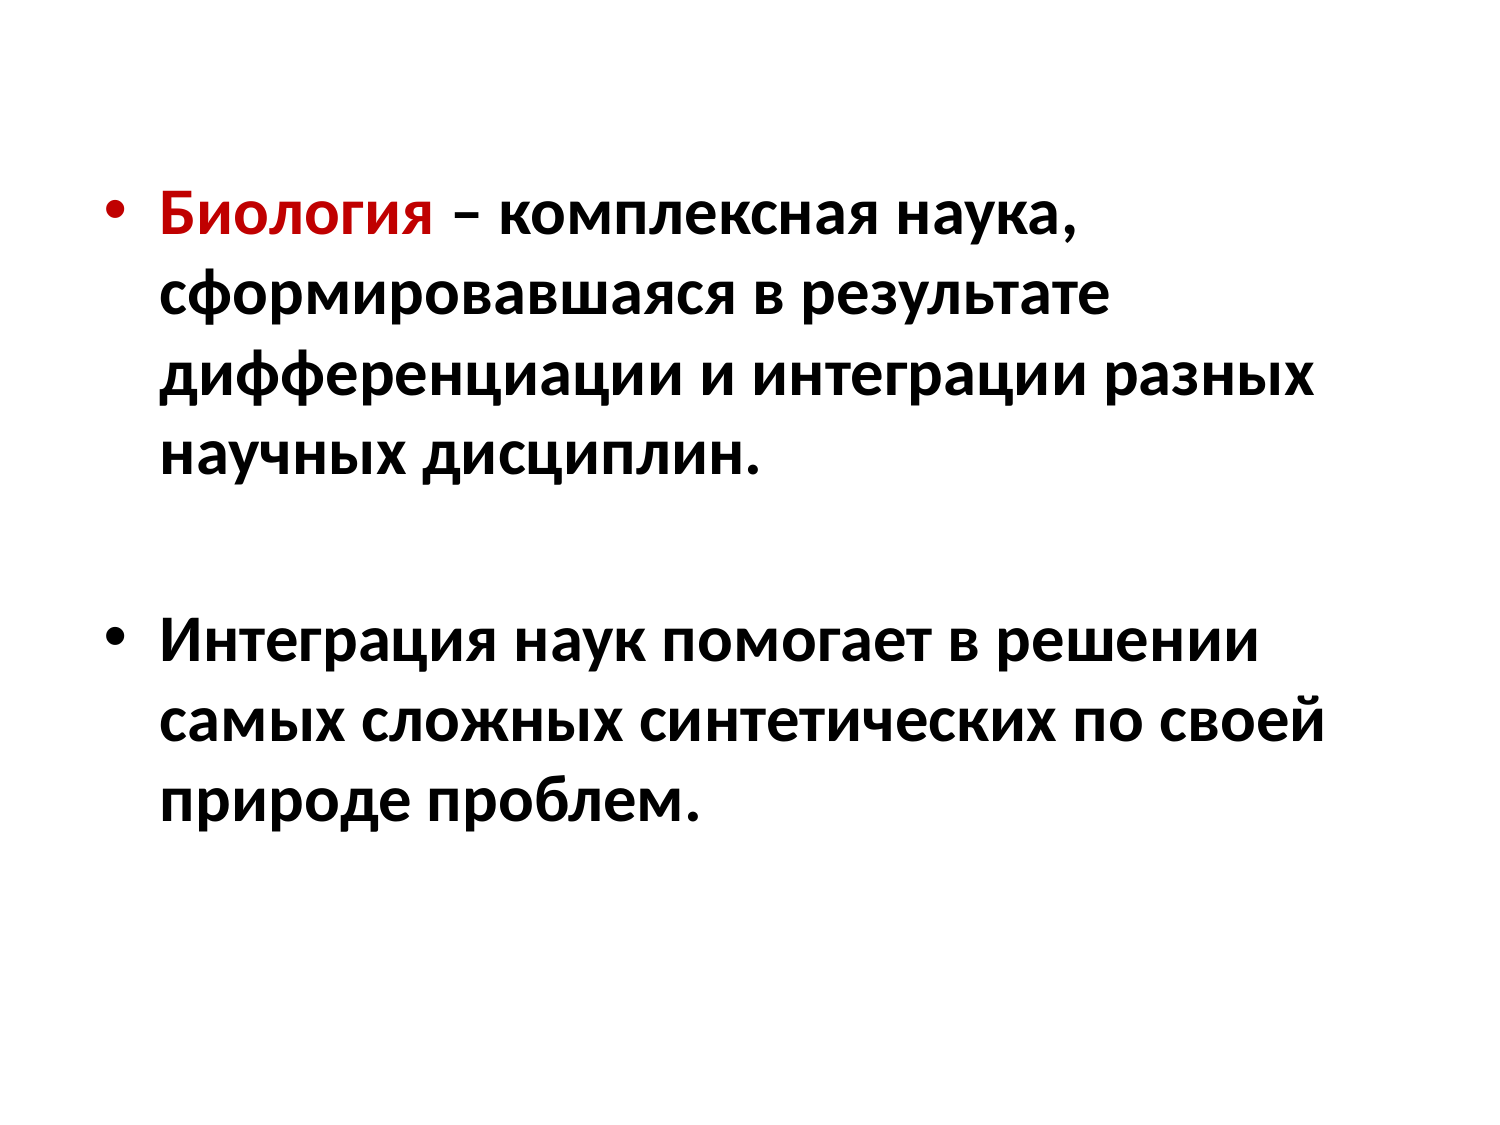

Биология – комплексная наука, сформировавшаяся в результате дифференциации и интеграции разных научных дисциплин.

Интеграция наук помогает в решении самых сложных синтетических по своей природе проблем.